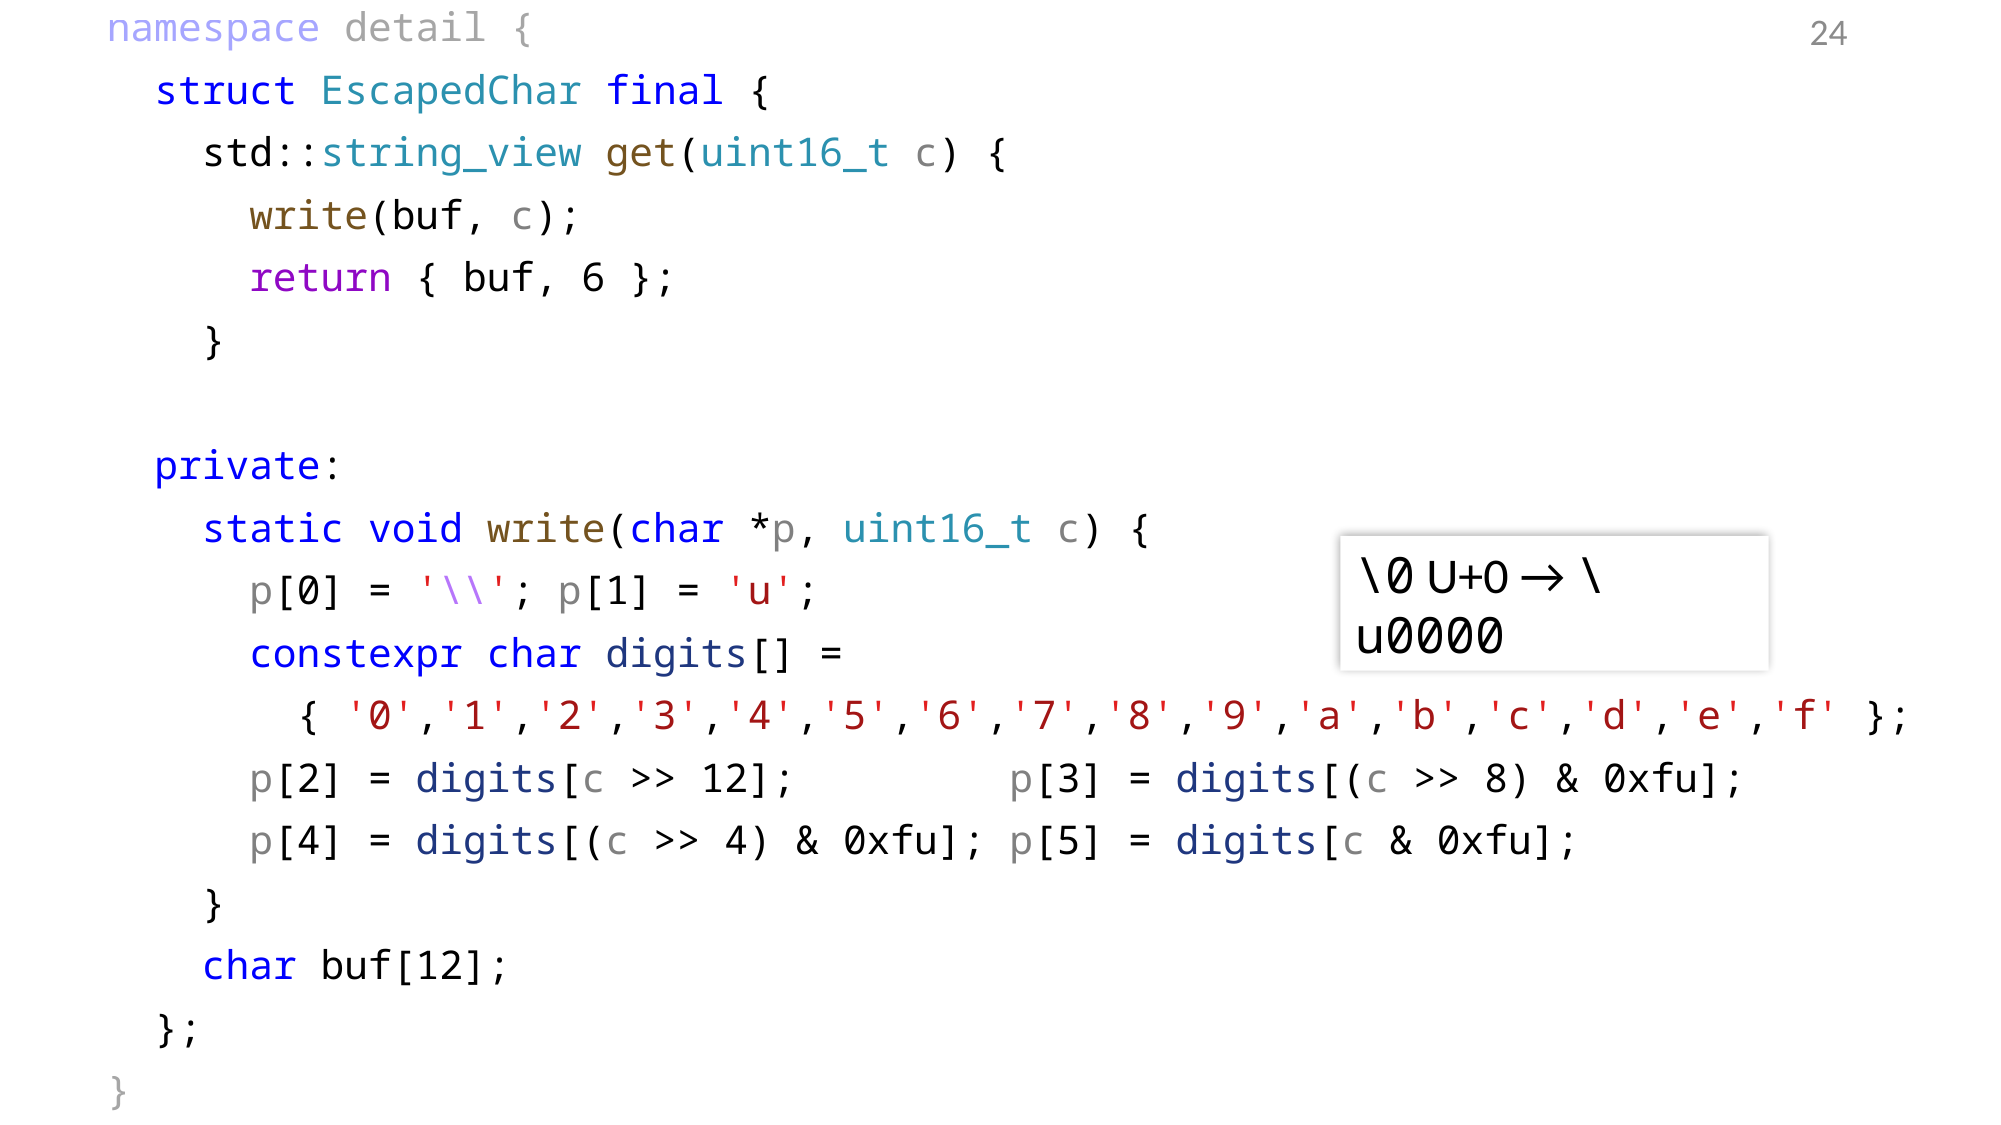

namespace detail {
  struct EscapedChar final {
    std::string_view get(uint16_t c) {
      write(buf, c);
      return { buf, 6 };
    }

  private:
    static void write(char *p, uint16_t c) {
      p[0] = '\\'; p[1] = 'u';
      constexpr char digits[] =
        { '0','1','2','3','4','5','6','7','8','9','a','b','c','d','e','f' };
      p[2] = digits[c >> 12];         p[3] = digits[(c >> 8) & 0xfu];
      p[4] = digits[(c >> 4) & 0xfu]; p[5] = digits[c & 0xfu];
    }
    char buf[12];
  };
}
24
\0 U+0 → \u0000